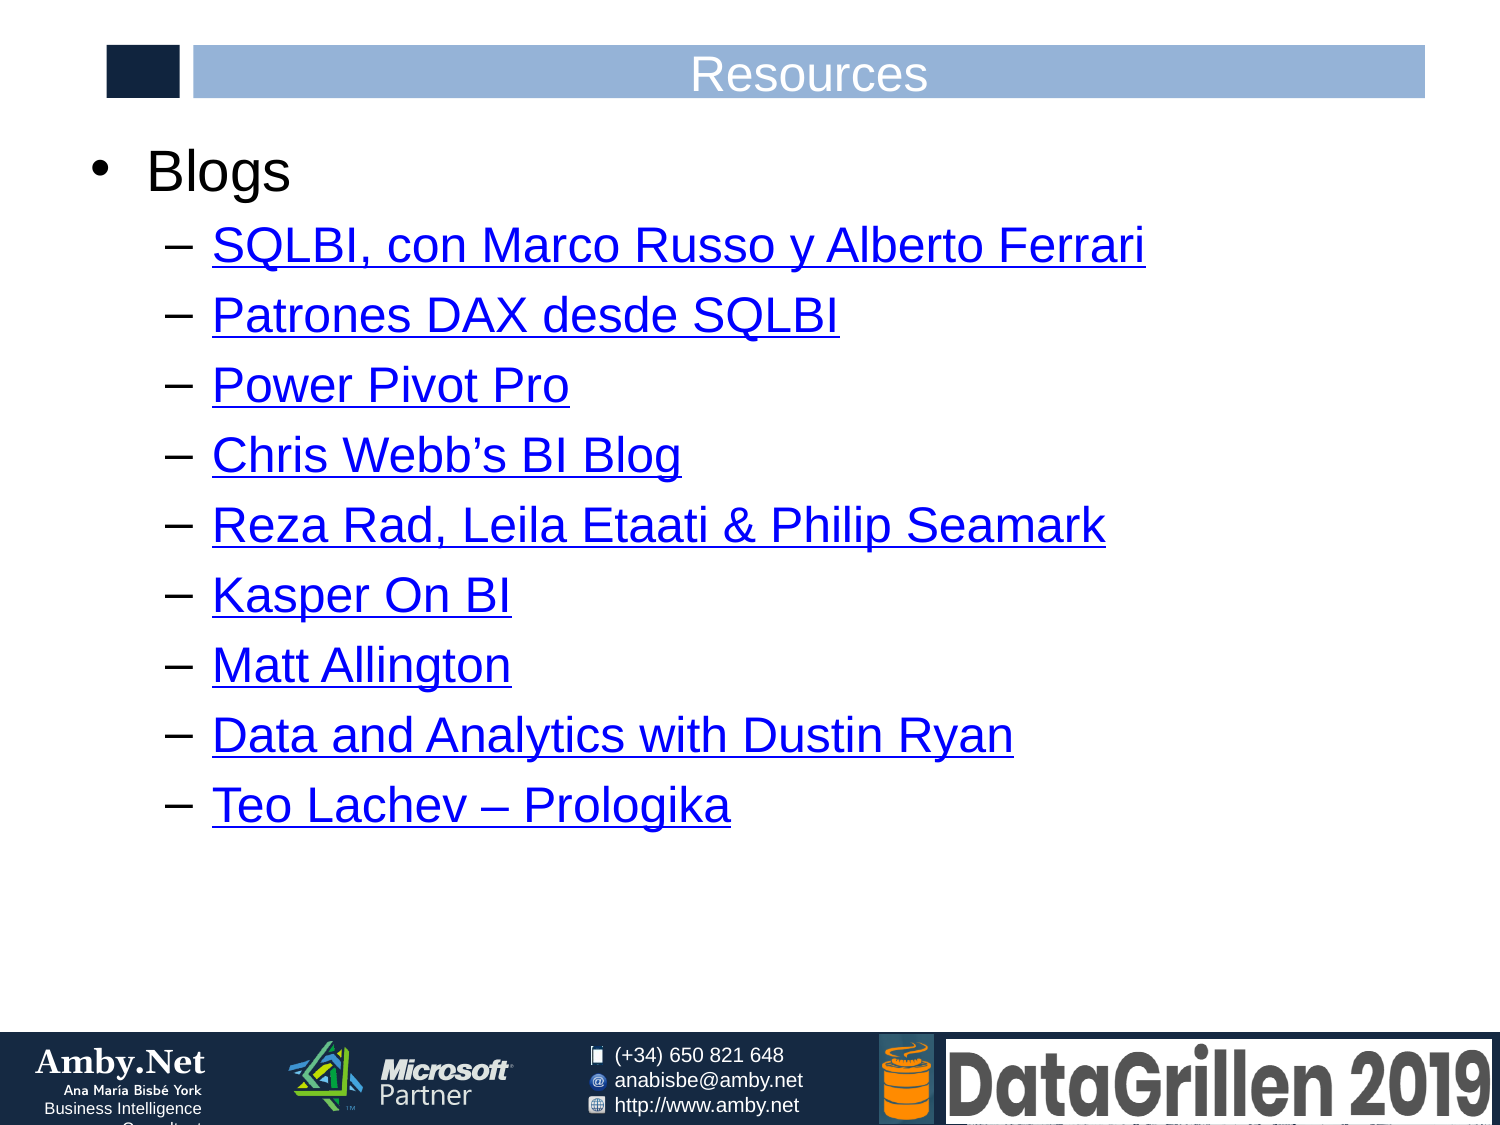

# Resources
Blogs
SQLBI, con Marco Russo y Alberto Ferrari
Patrones DAX desde SQLBI
Power Pivot Pro
Chris Webb’s BI Blog
Reza Rad, Leila Etaati & Philip Seamark
Kasper On BI
Matt Allington
Data and Analytics with Dustin Ryan
Teo Lachev – Prologika